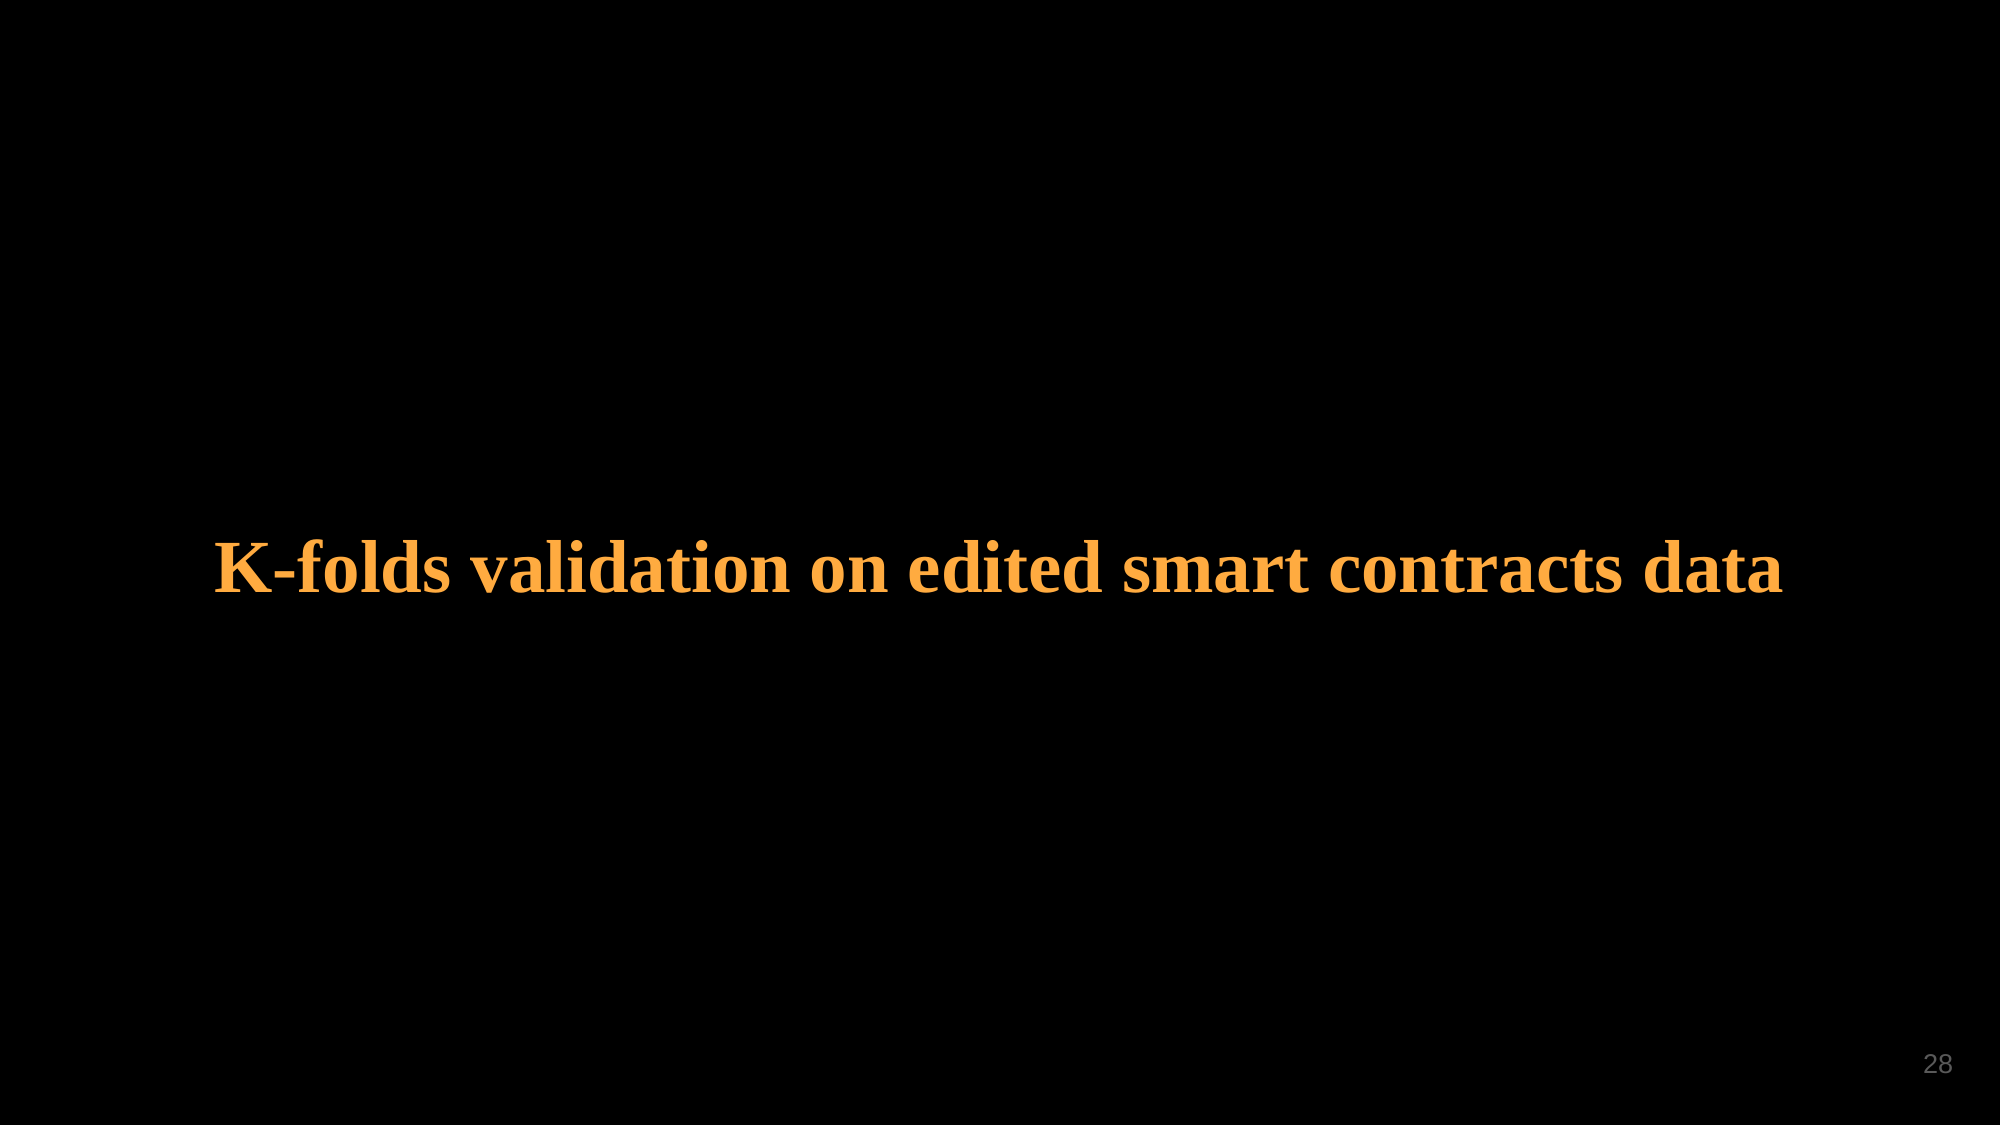

# K-folds validation on edited smart contracts data
28